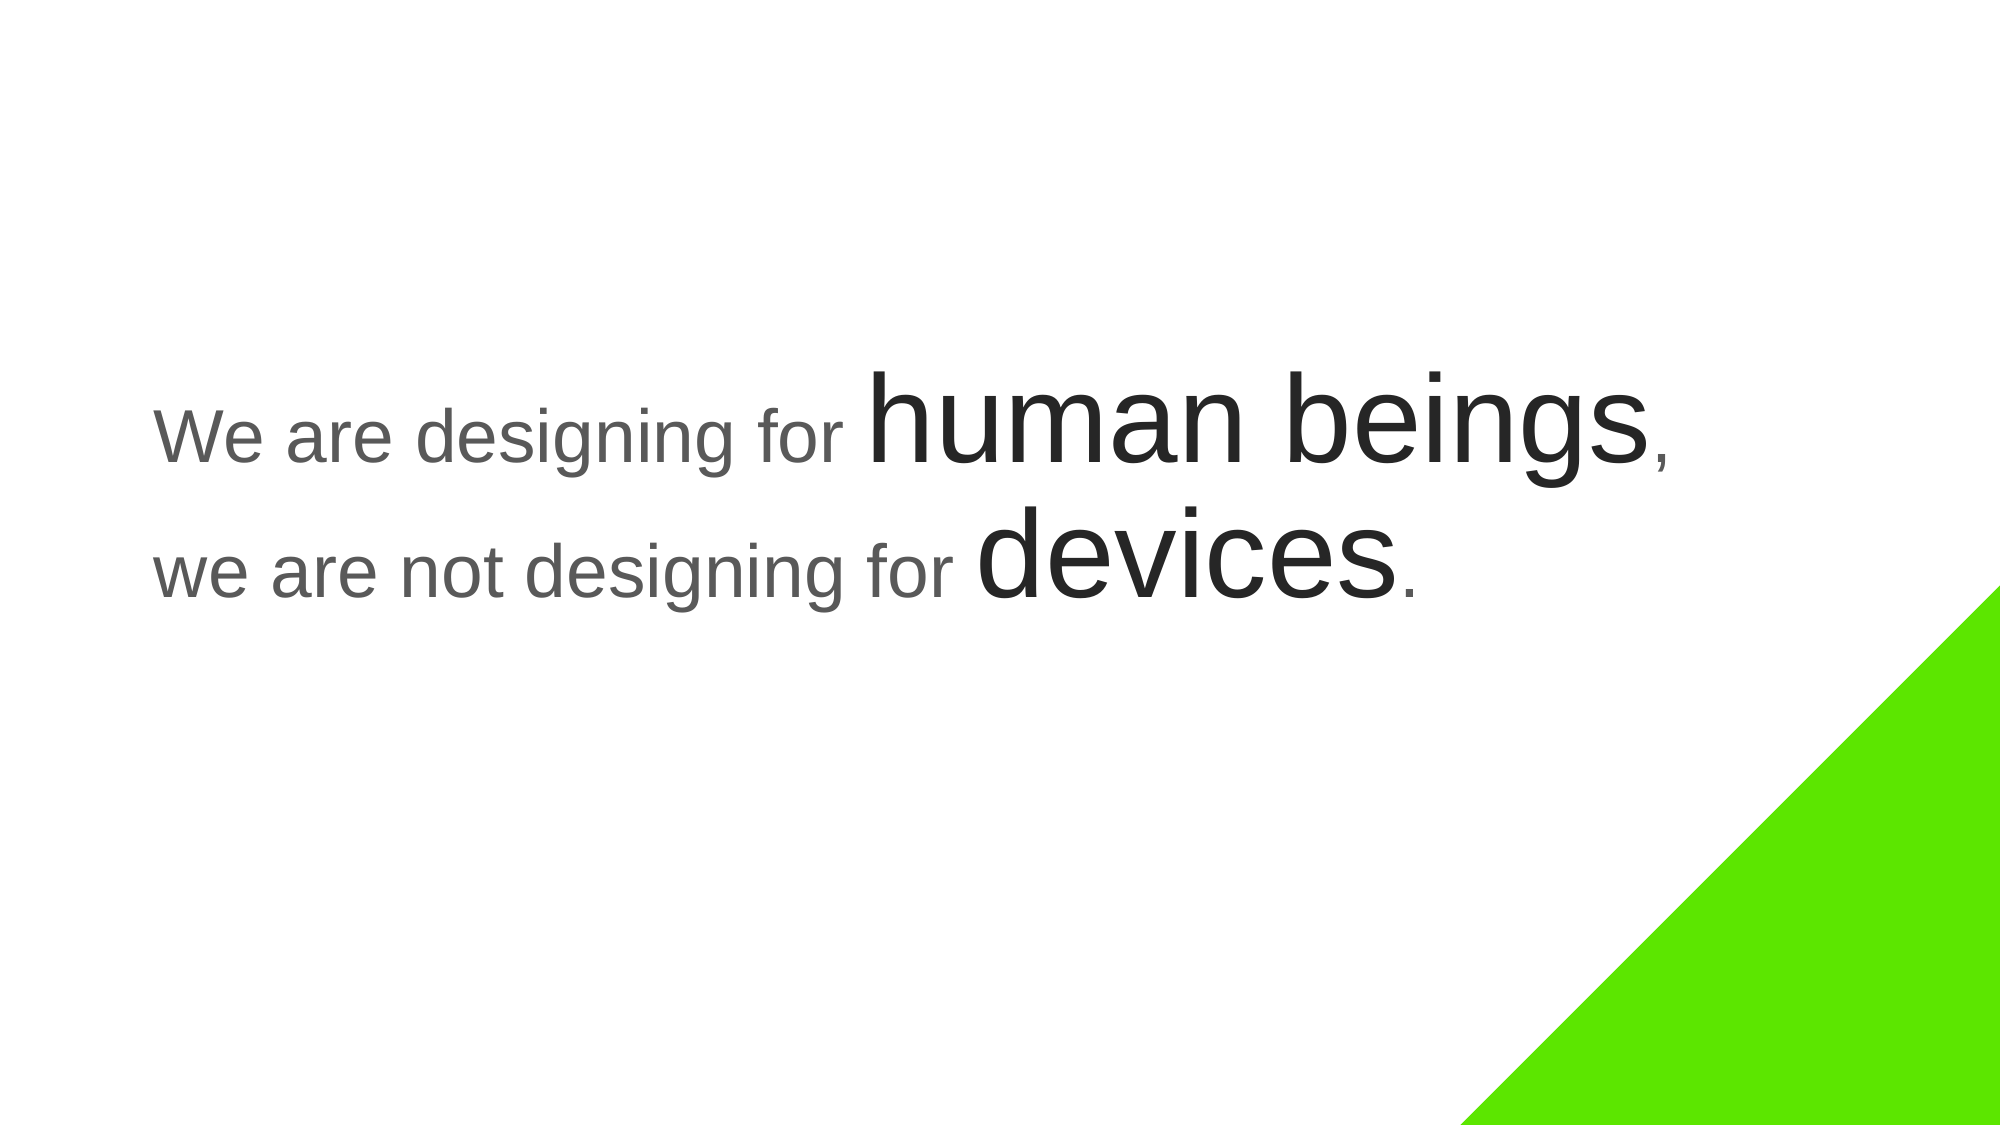

# We are designing for human beings, we are not designing for devices.